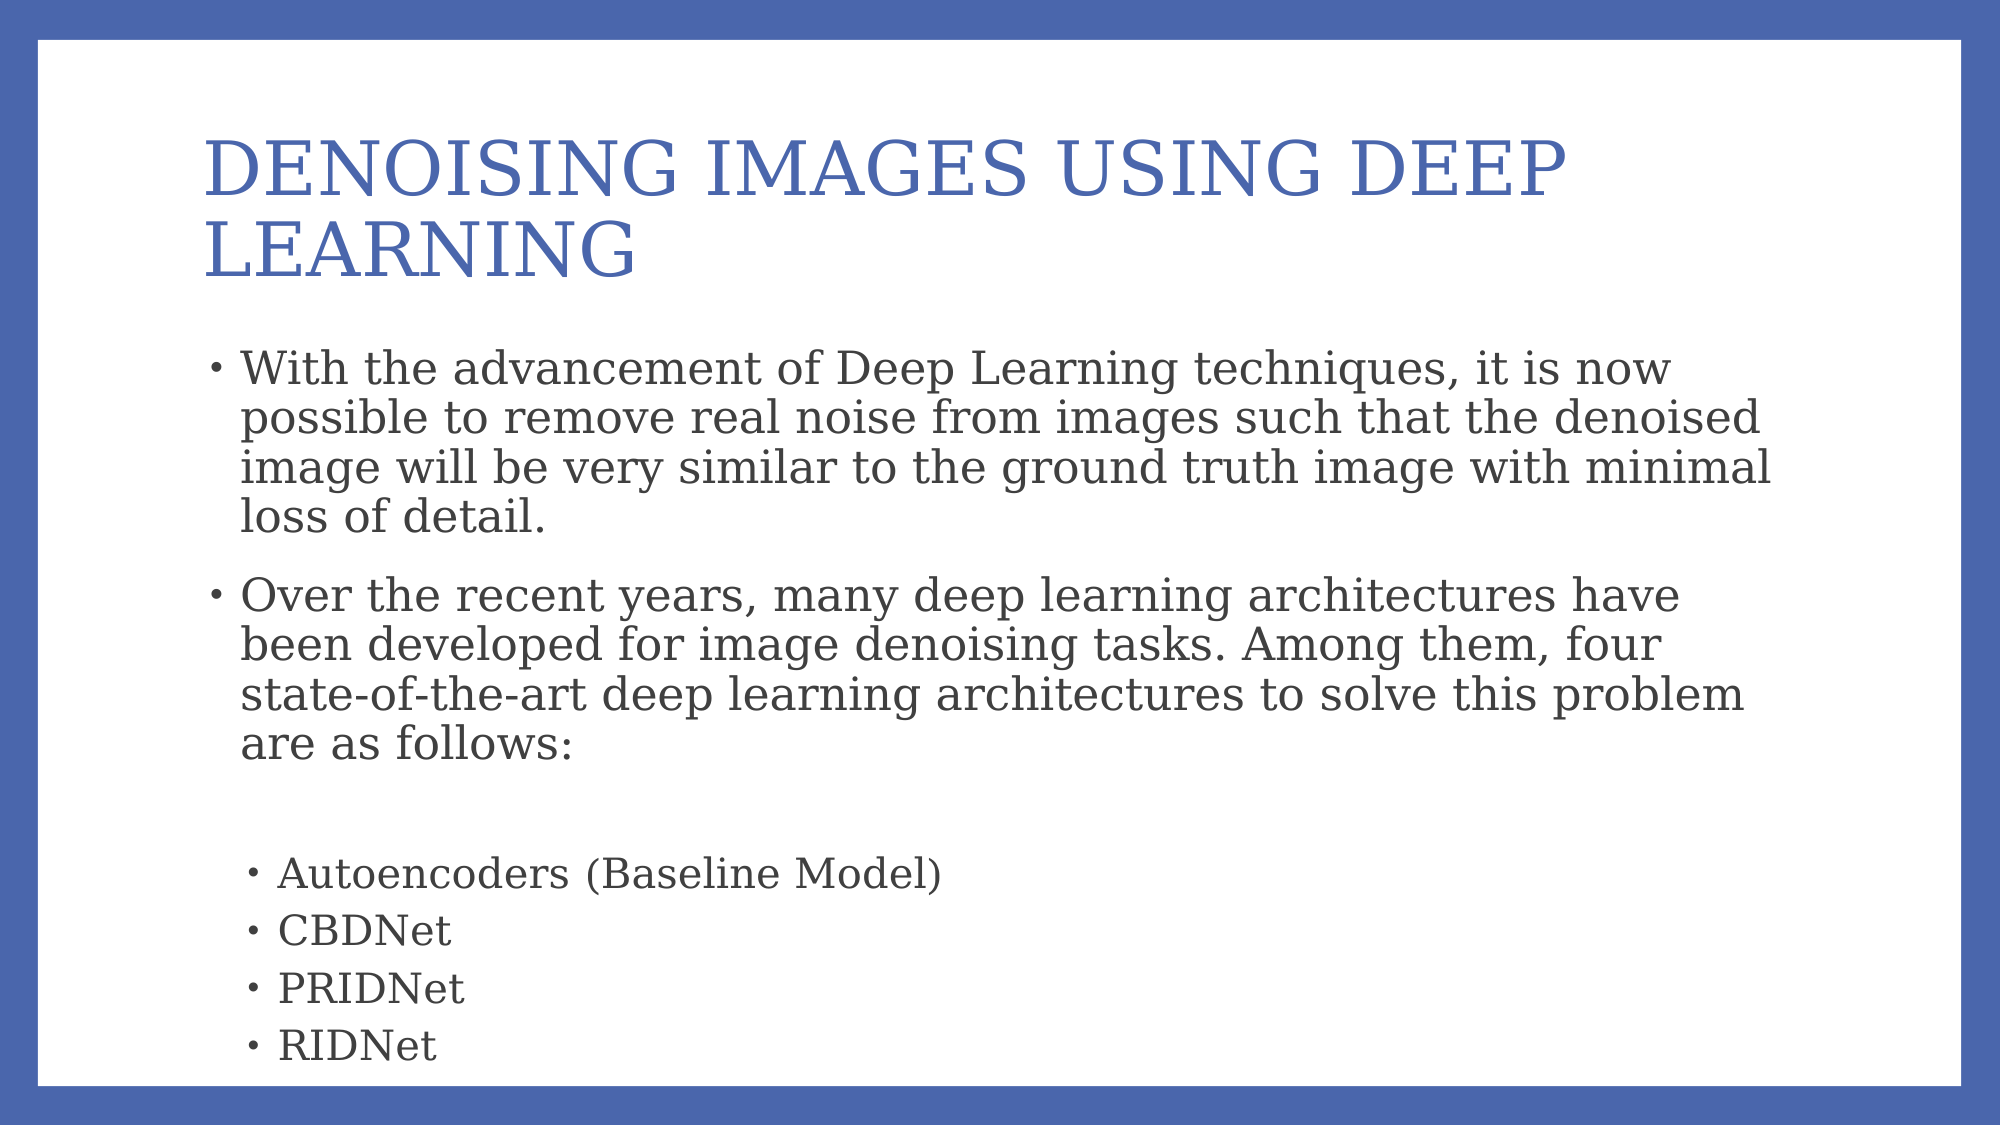

# DENOISING IMAGES USING DEEP LEARNING
With the advancement of Deep Learning techniques, it is now possible to remove real noise from images such that the denoised image will be very similar to the ground truth image with minimal loss of detail.
Over the recent years, many deep learning architectures have been developed for image denoising tasks. Among them, four state-of-the-art deep learning architectures to solve this problem are as follows:

Autoencoders (Baseline Model)
CBDNet
PRIDNet
RIDNet